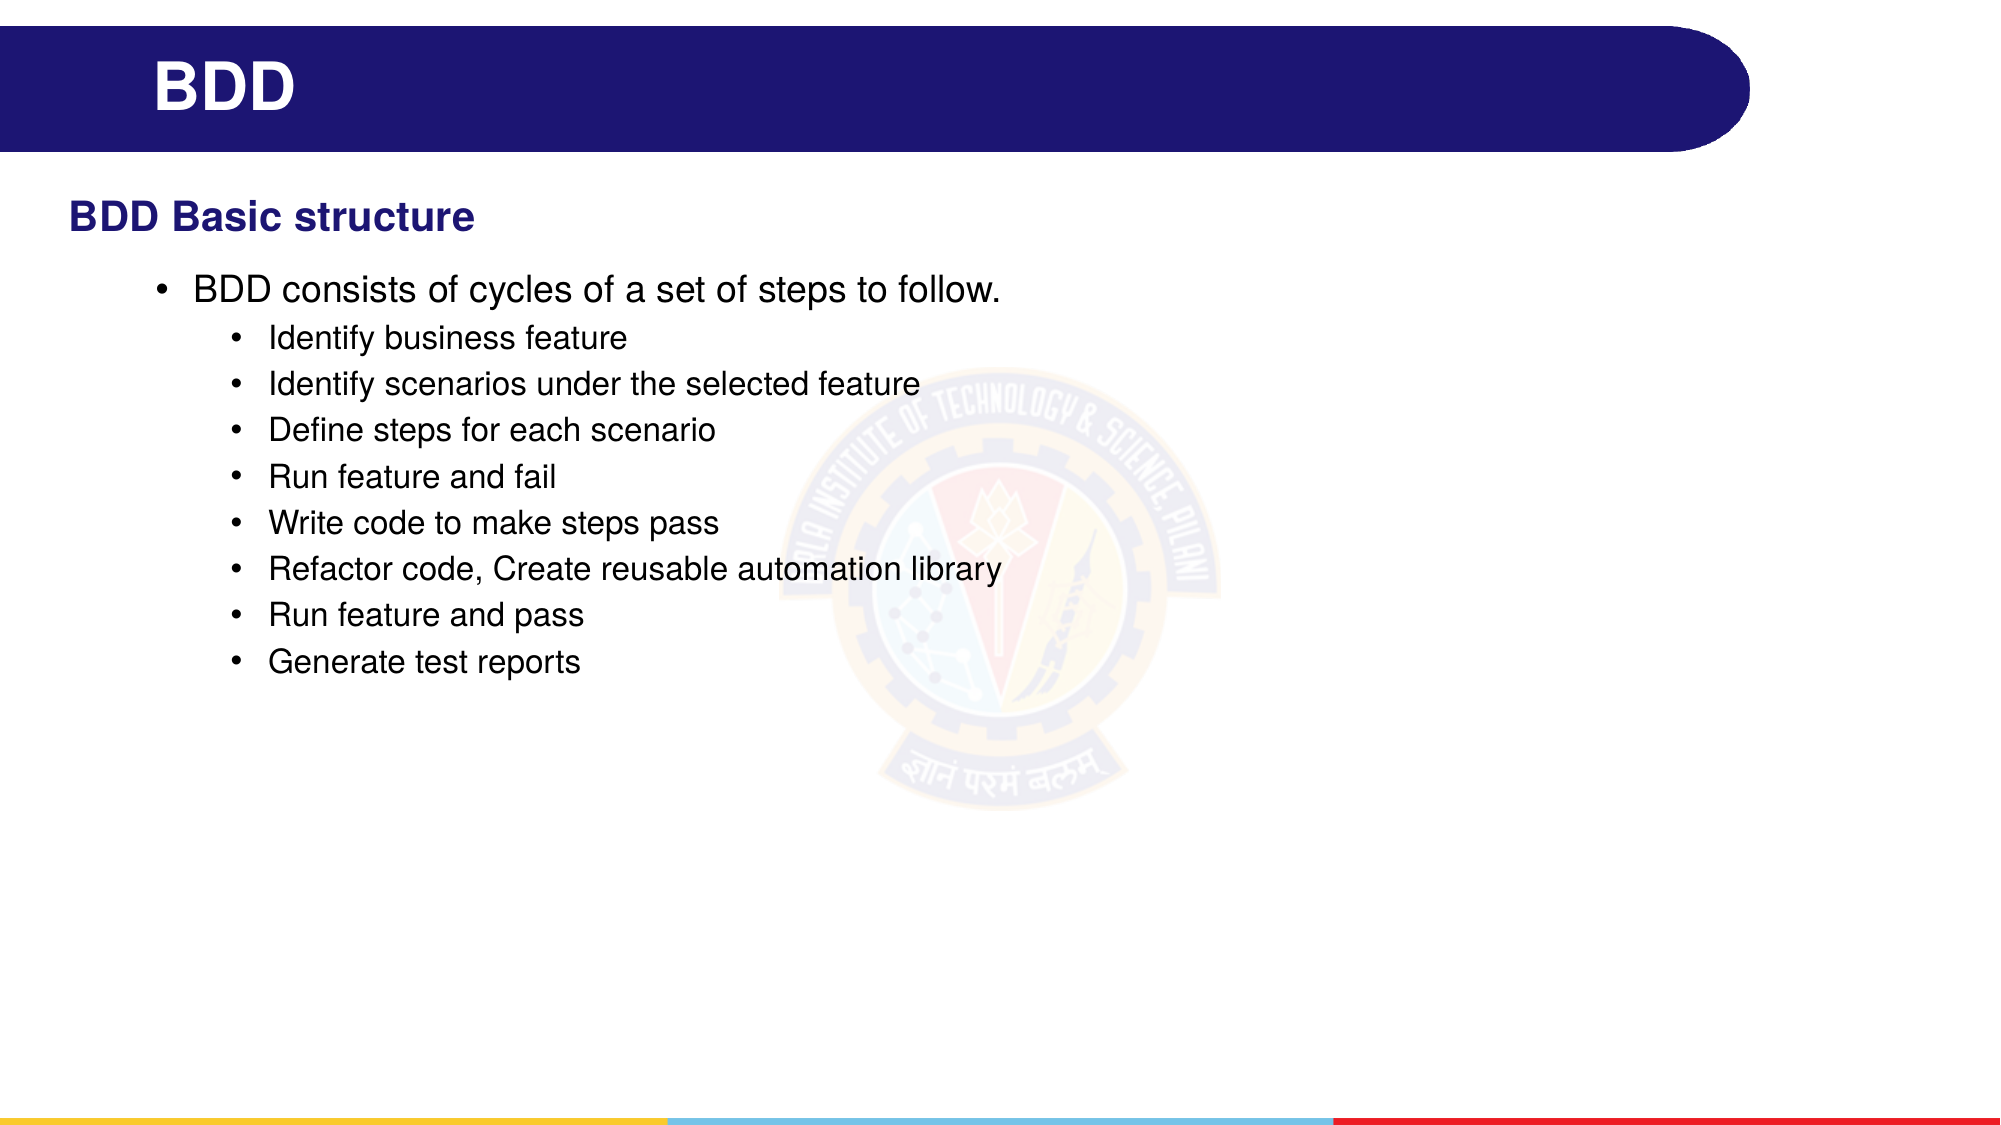

# BDD
BDD Basic structure
BDD consists of cycles of a set of steps to follow.
Identify business feature
Identify scenarios under the selected feature
Define steps for each scenario
Run feature and fail
Write code to make steps pass
Refactor code, Create reusable automation library
Run feature and pass
Generate test reports